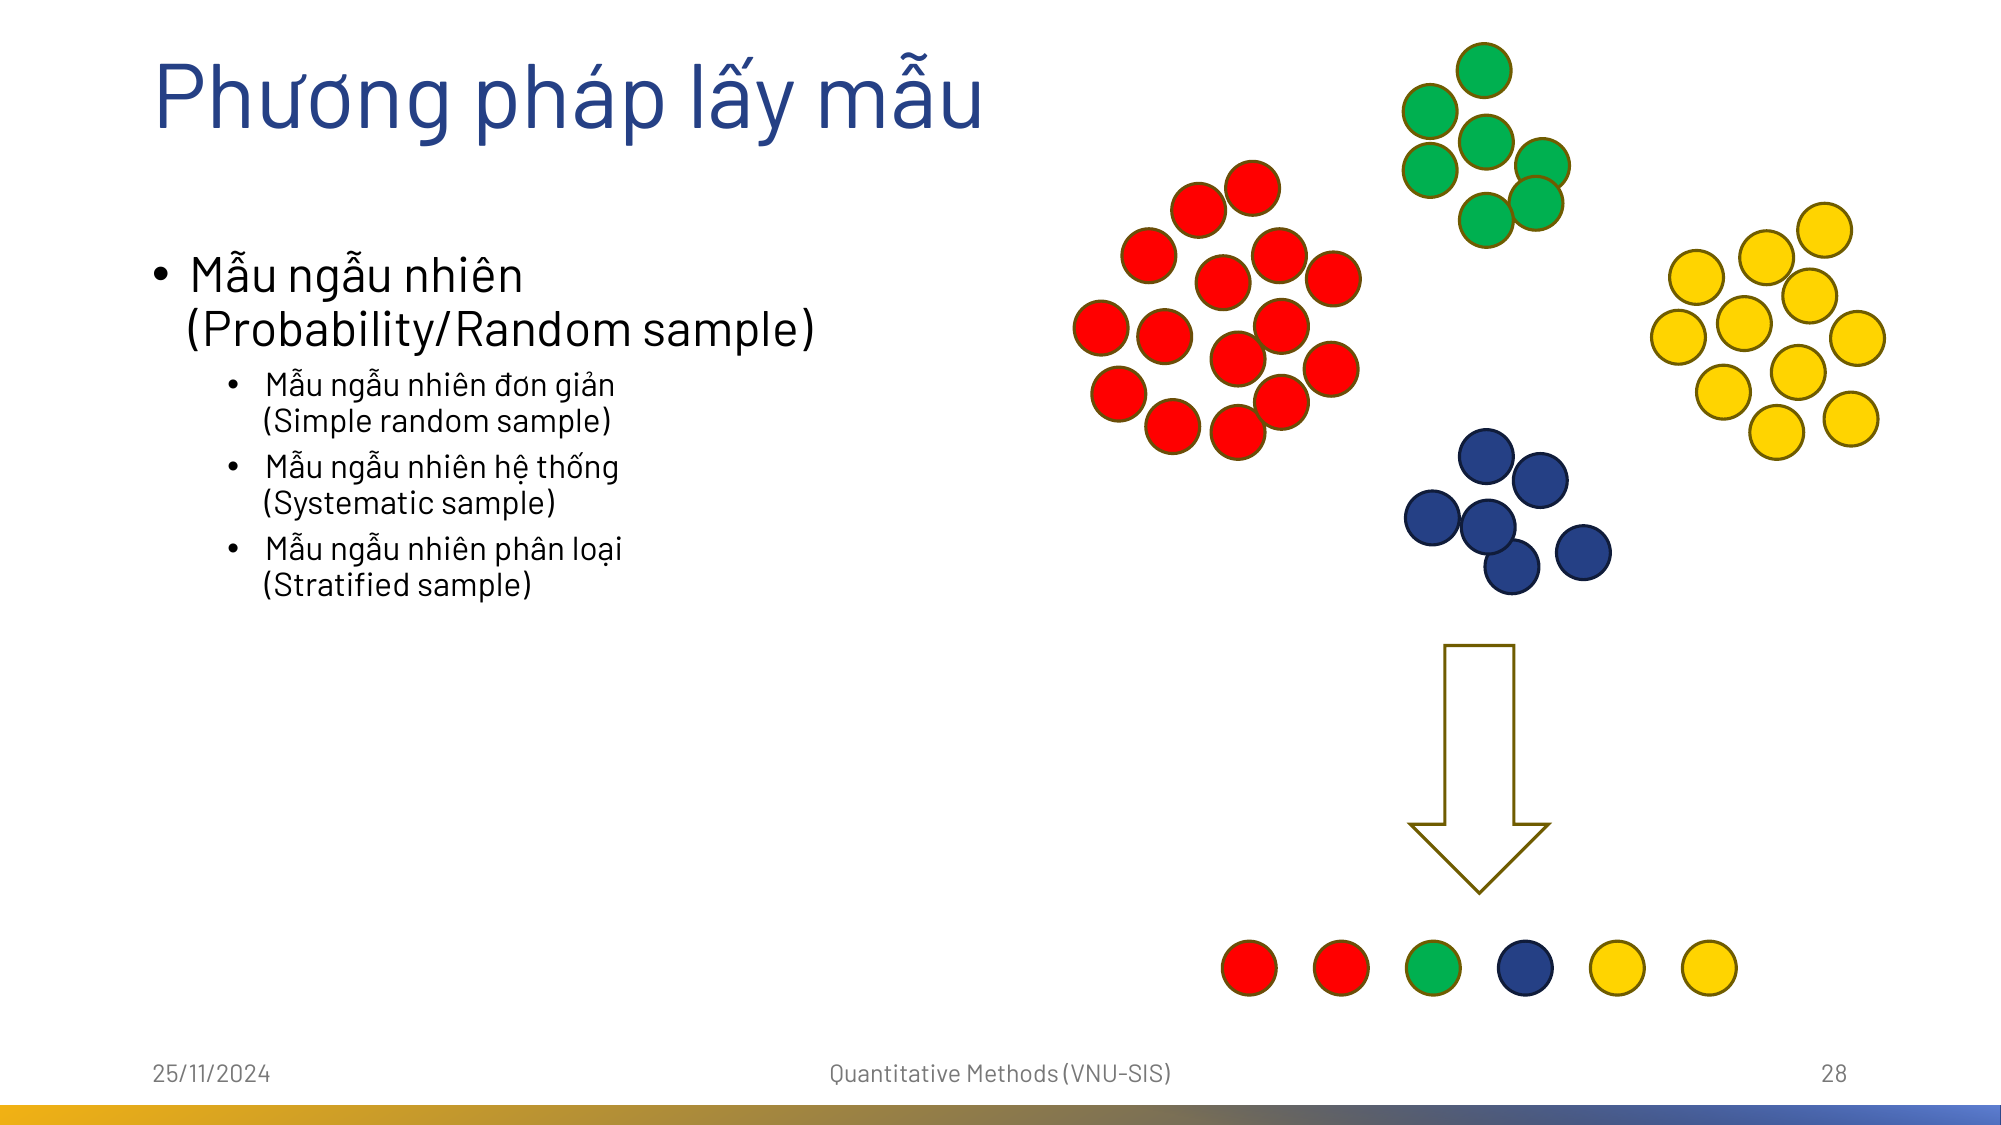

# Phương pháp lấy mẫu

Mẫu ngẫu nhiên (Probability/Random sample)
Mẫu ngẫu nhiên đơn giản
(Simple random sample)
Mẫu ngẫu nhiên hệ thống
(Systematic sample)
Mẫu ngẫu nhiên phân loại
(Stratified sample)

25/11/2024
Quantitative Methods (VNU-SIS)
28